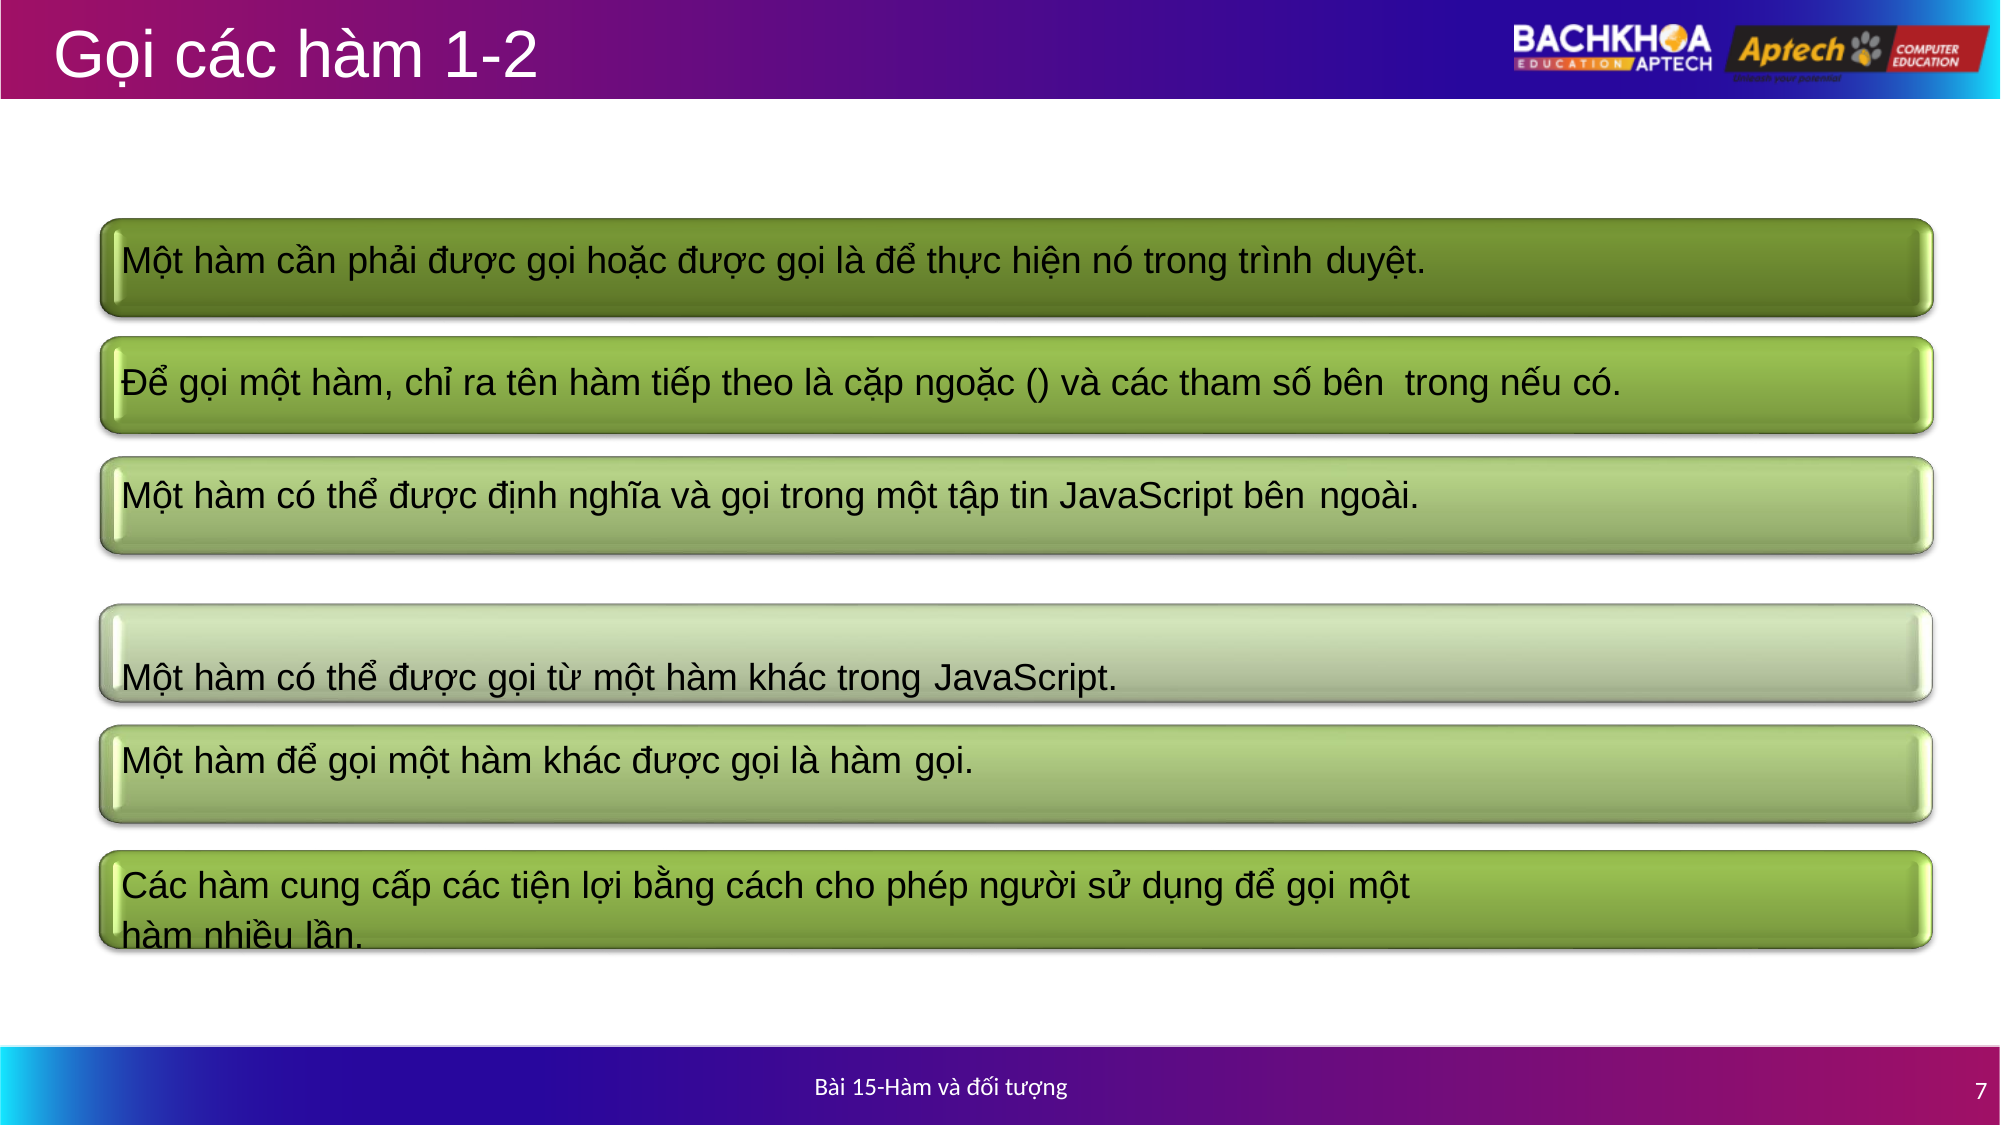

# Gọi các hàm 1-2

Một hàm cần phải được gọi hoặc được gọi là để thực hiện nó trong trình duyệt.

Để gọi một hàm, chỉ ra tên hàm tiếp theo là cặp ngoặc () và các tham số bên  trong nếu có.

Một hàm có thể được định nghĩa và gọi trong một tập tin JavaScript bên ngoài.

Một hàm có thể được gọi từ một hàm khác trong JavaScript.
Một hàm để gọi một hàm khác được gọi là hàm gọi.

Các hàm cung cấp các tiện lợi bằng cách cho phép người sử dụng để gọi một
hàm nhiều lần.

Bài 15-Hàm và đối tượng
7